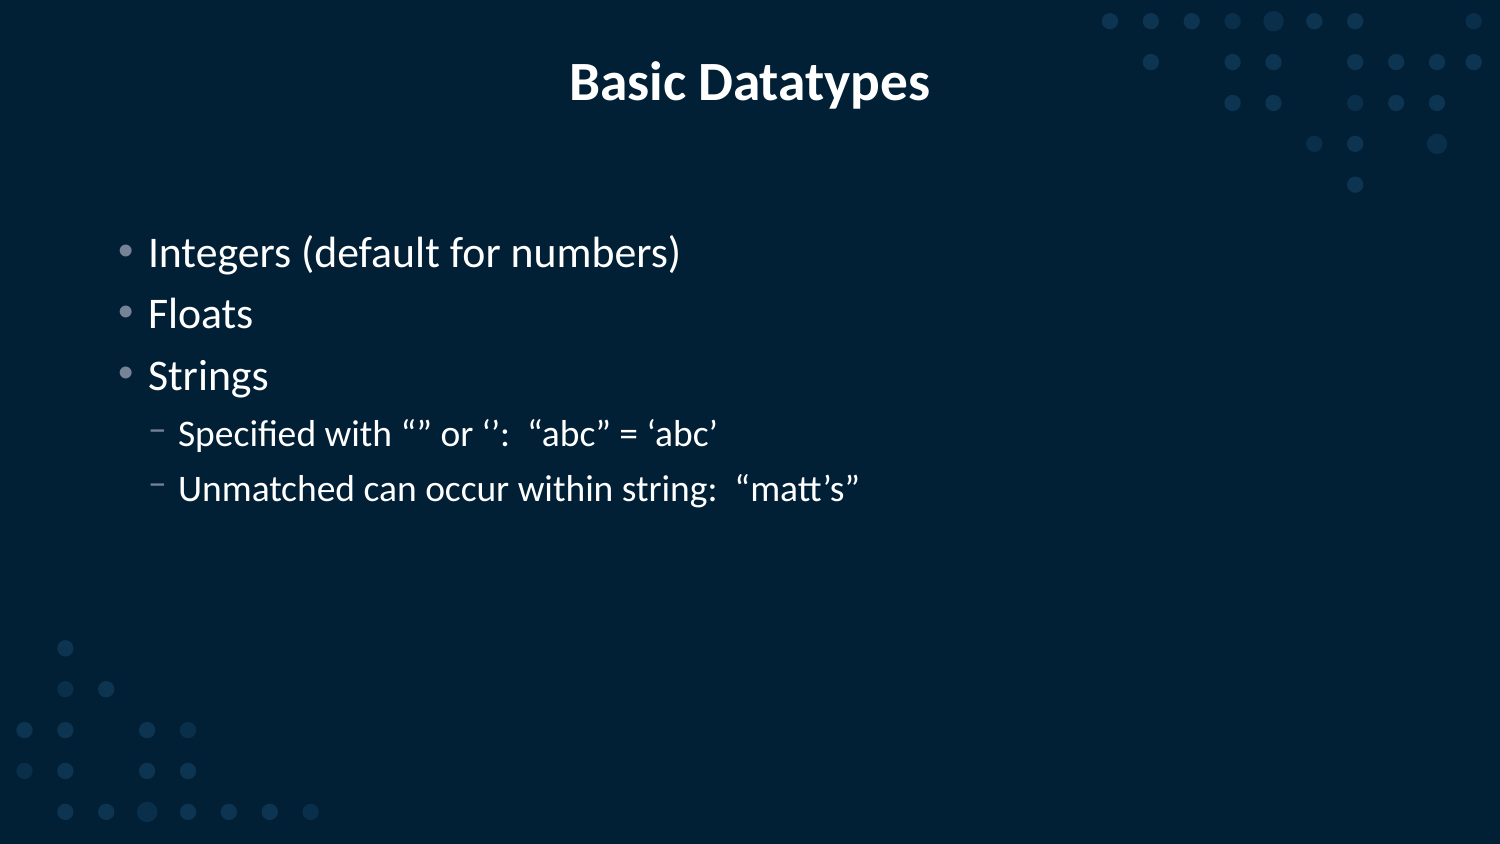

# Basic Datatypes

Integers (default for numbers)
Floats
Strings
Specified with “” or ‘’:  “abc” = ‘abc’
Unmatched can occur within string:  “matt’s”